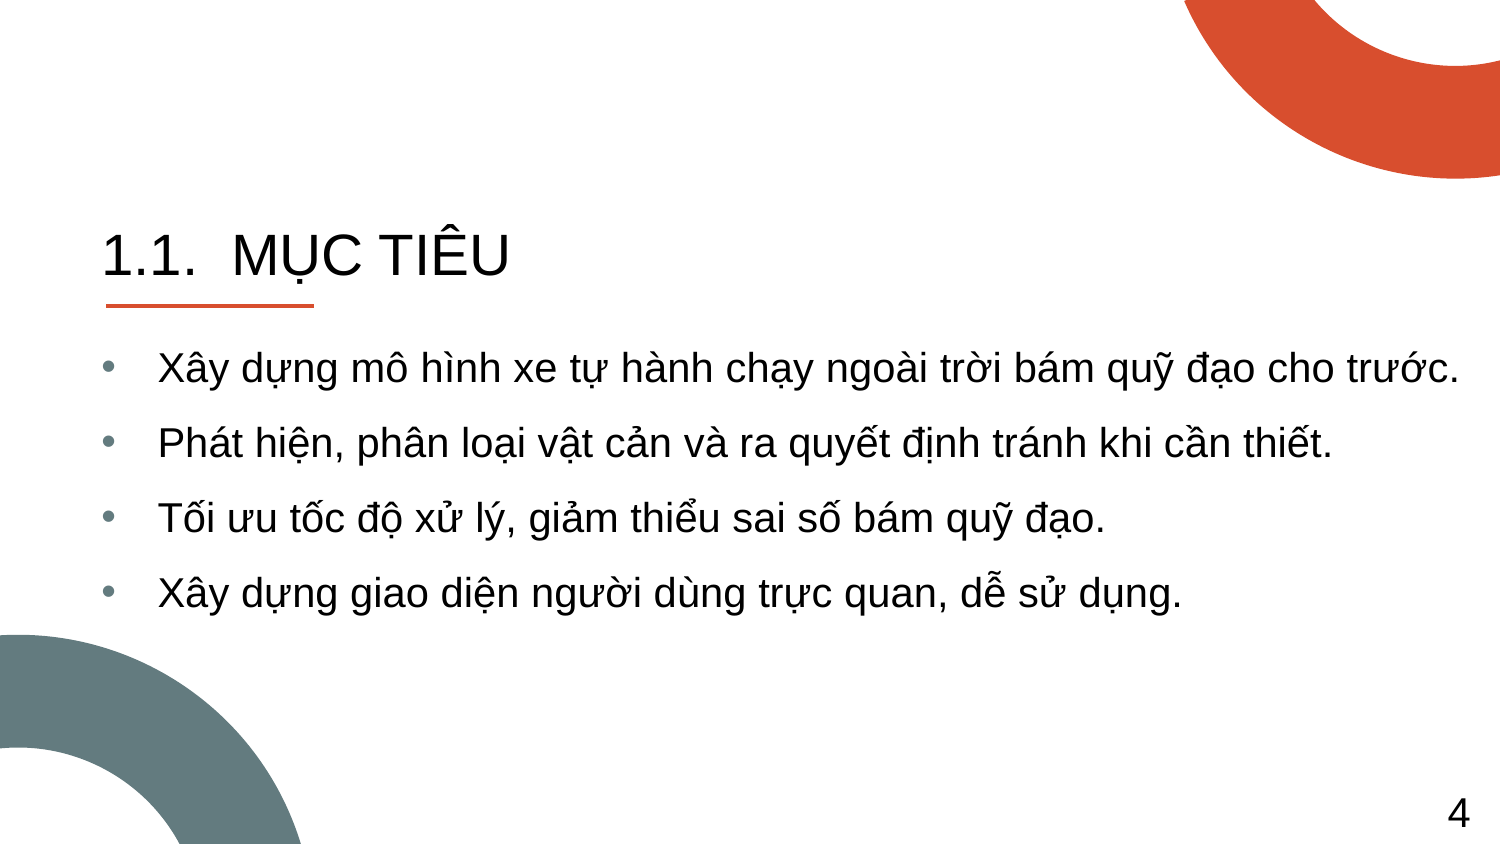

1.1.  MỤC TIÊU
Xây dựng mô hình xe tự hành chạy ngoài trời bám quỹ đạo cho trước.
Phát hiện, phân loại vật cản và ra quyết định tránh khi cần thiết.
Tối ưu tốc độ xử lý, giảm thiểu sai số bám quỹ đạo.
Xây dựng giao diện người dùng trực quan, dễ sử dụng.
4